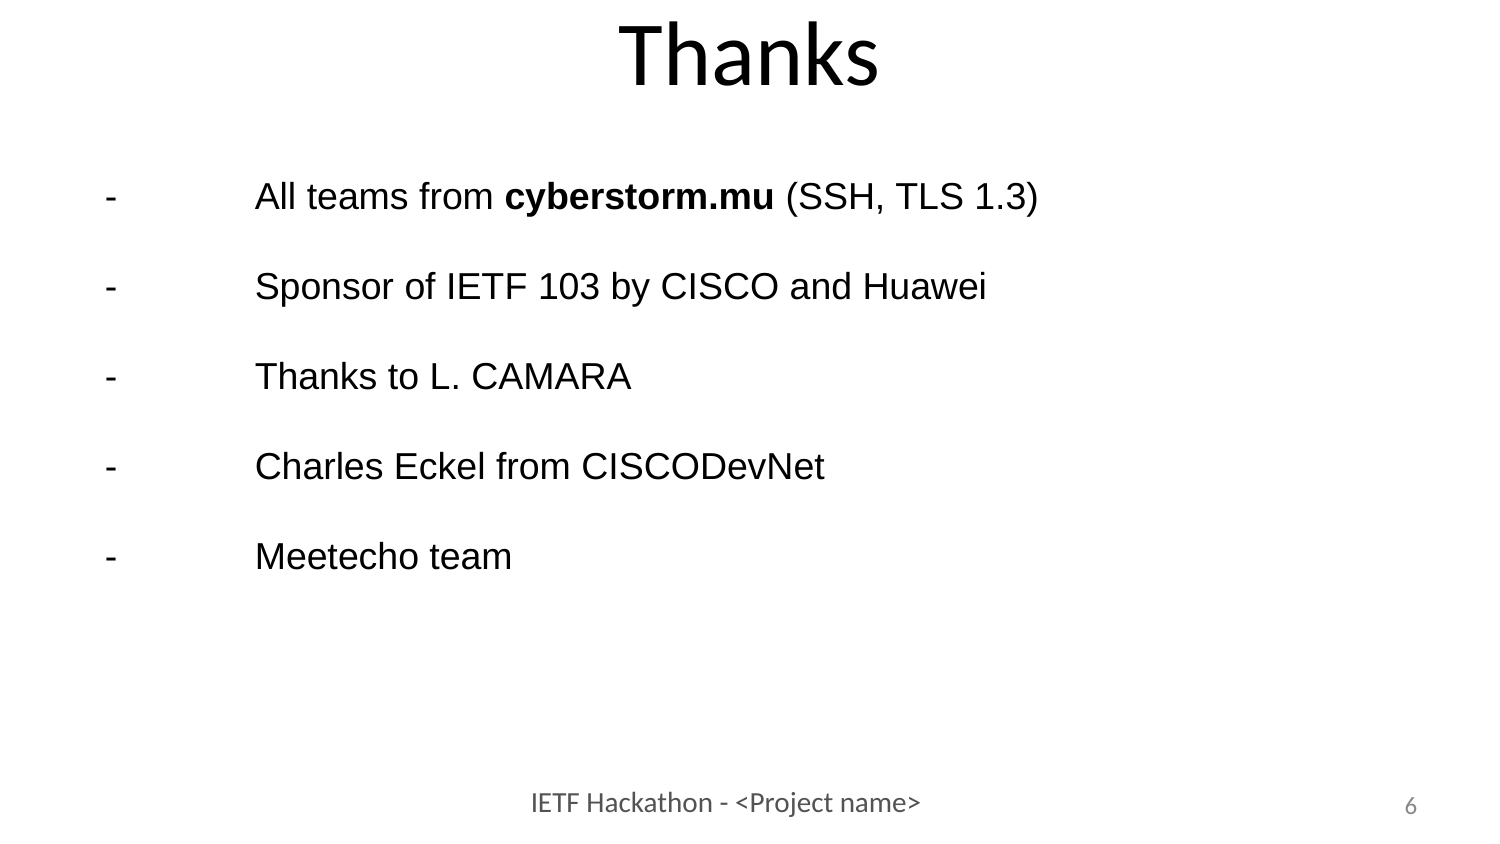

Thanks
-	All teams from cyberstorm.mu (SSH, TLS 1.3)

-	Sponsor of IETF 103 by CISCO and Huawei

-	Thanks to L. CAMARA

-	Charles Eckel from CISCODevNet

-	Meetecho team
6